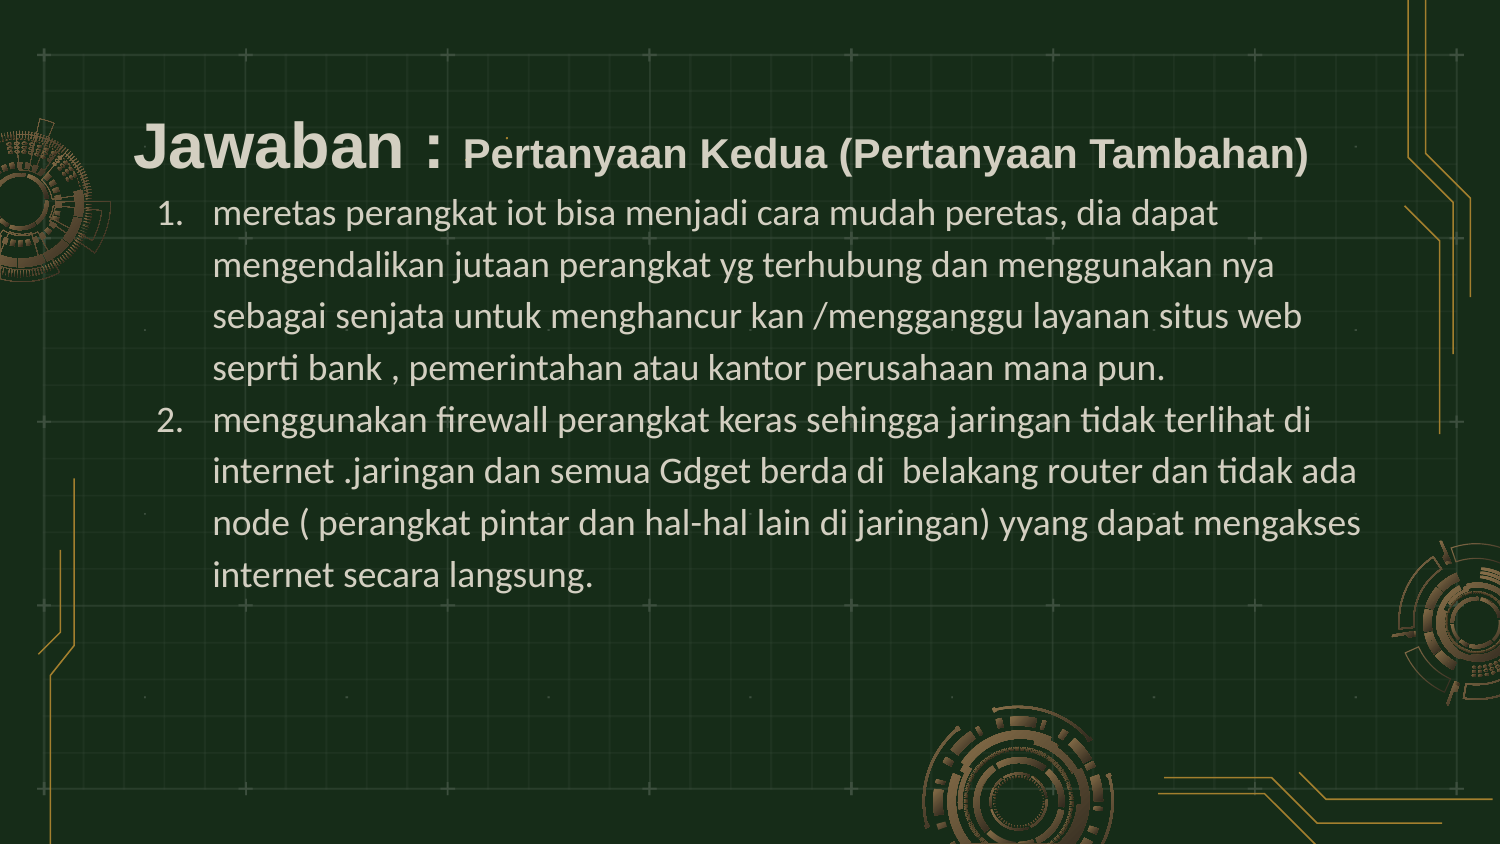

# Jawaban : Pertanyaan Kedua (Pertanyaan Tambahan)
meretas perangkat iot bisa menjadi cara mudah peretas, dia dapat mengendalikan jutaan perangkat yg terhubung dan menggunakan nya sebagai senjata untuk menghancur kan /mengganggu layanan situs web seprti bank , pemerintahan atau kantor perusahaan mana pun.
menggunakan firewall perangkat keras sehingga jaringan tidak terlihat di internet .jaringan dan semua Gdget berda di  belakang router dan tidak ada node ( perangkat pintar dan hal-hal lain di jaringan) yyang dapat mengakses internet secara langsung.